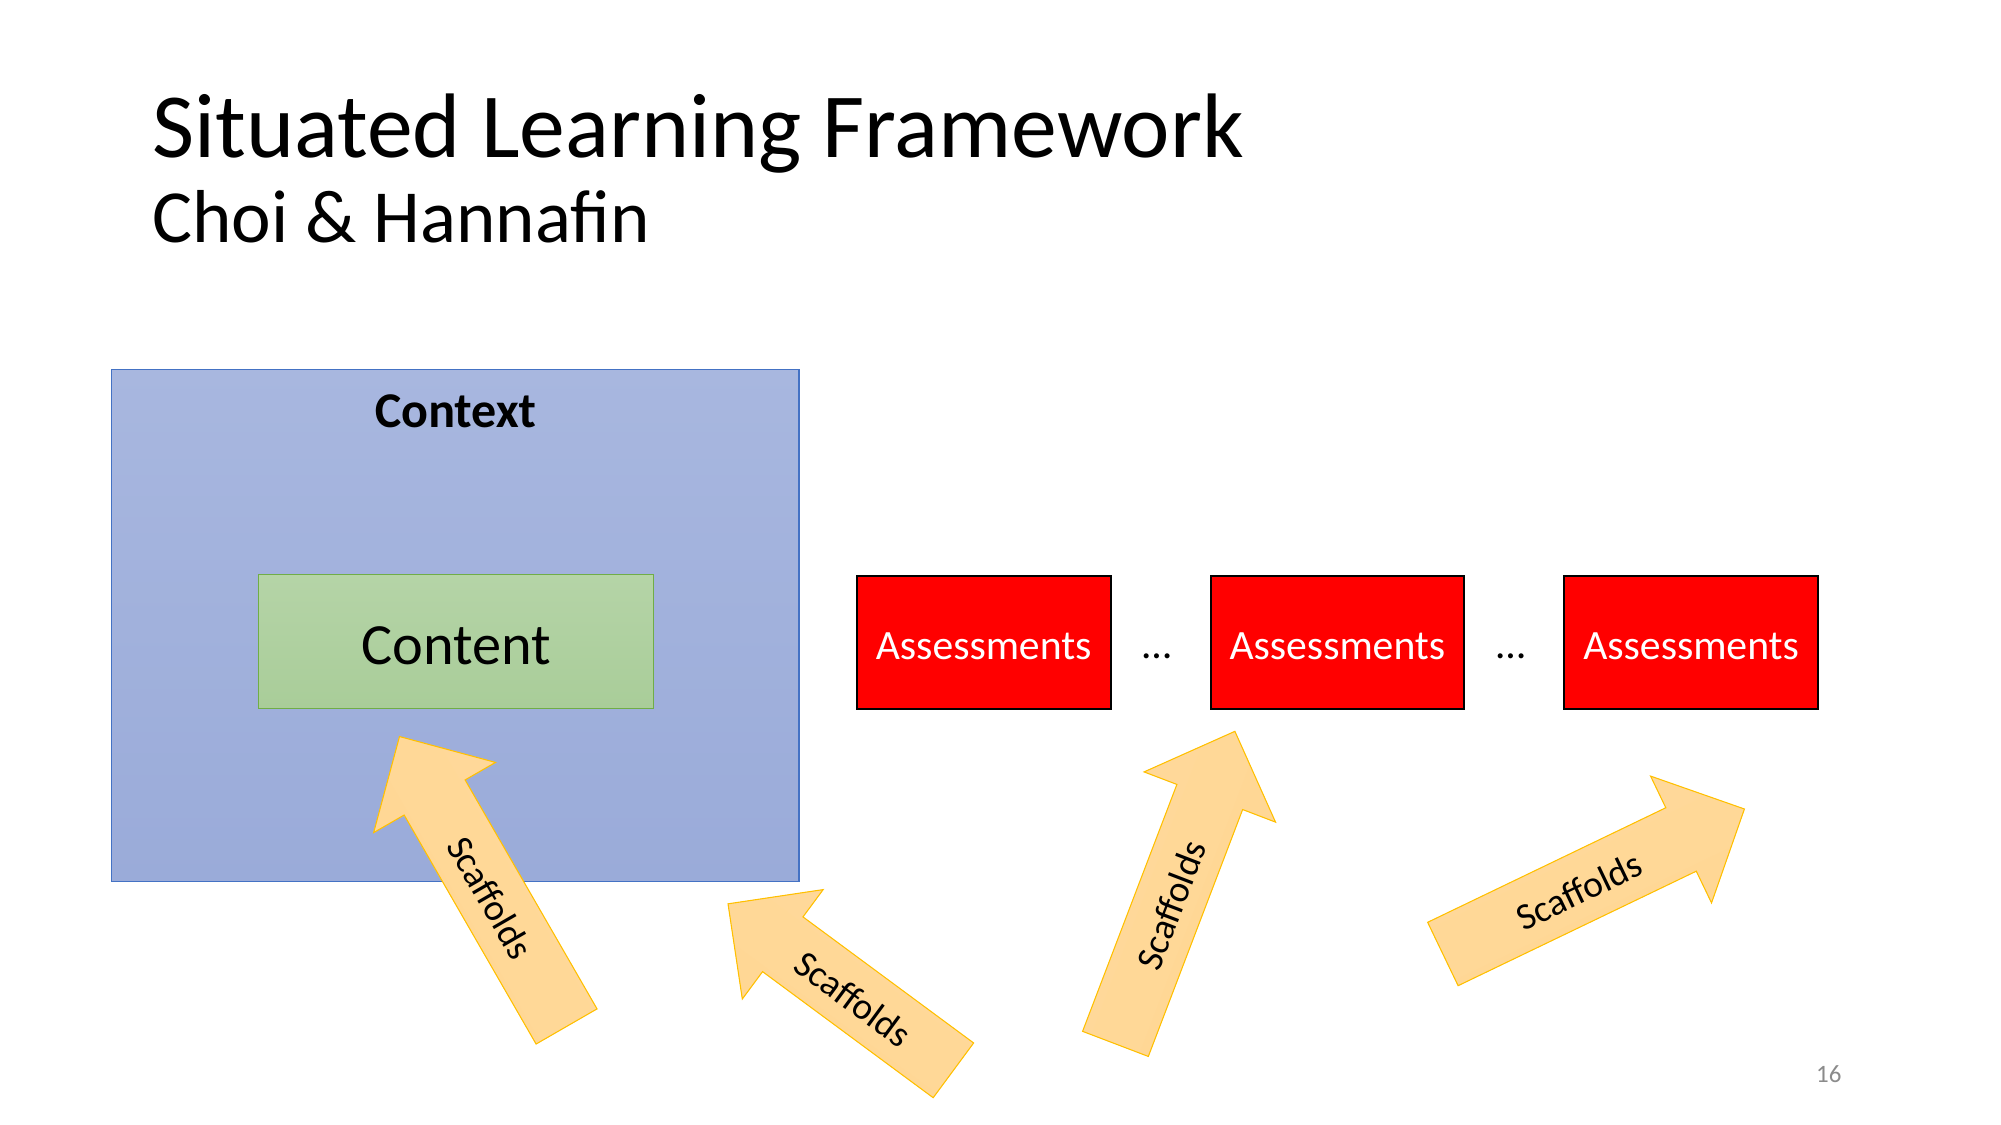

# Situated Learning Framework Choi & Hannafin
Context
Content
Assessments
Assessments
Assessments
…
…
Scaffolds
Scaffolds
Scaffolds
Scaffolds
16